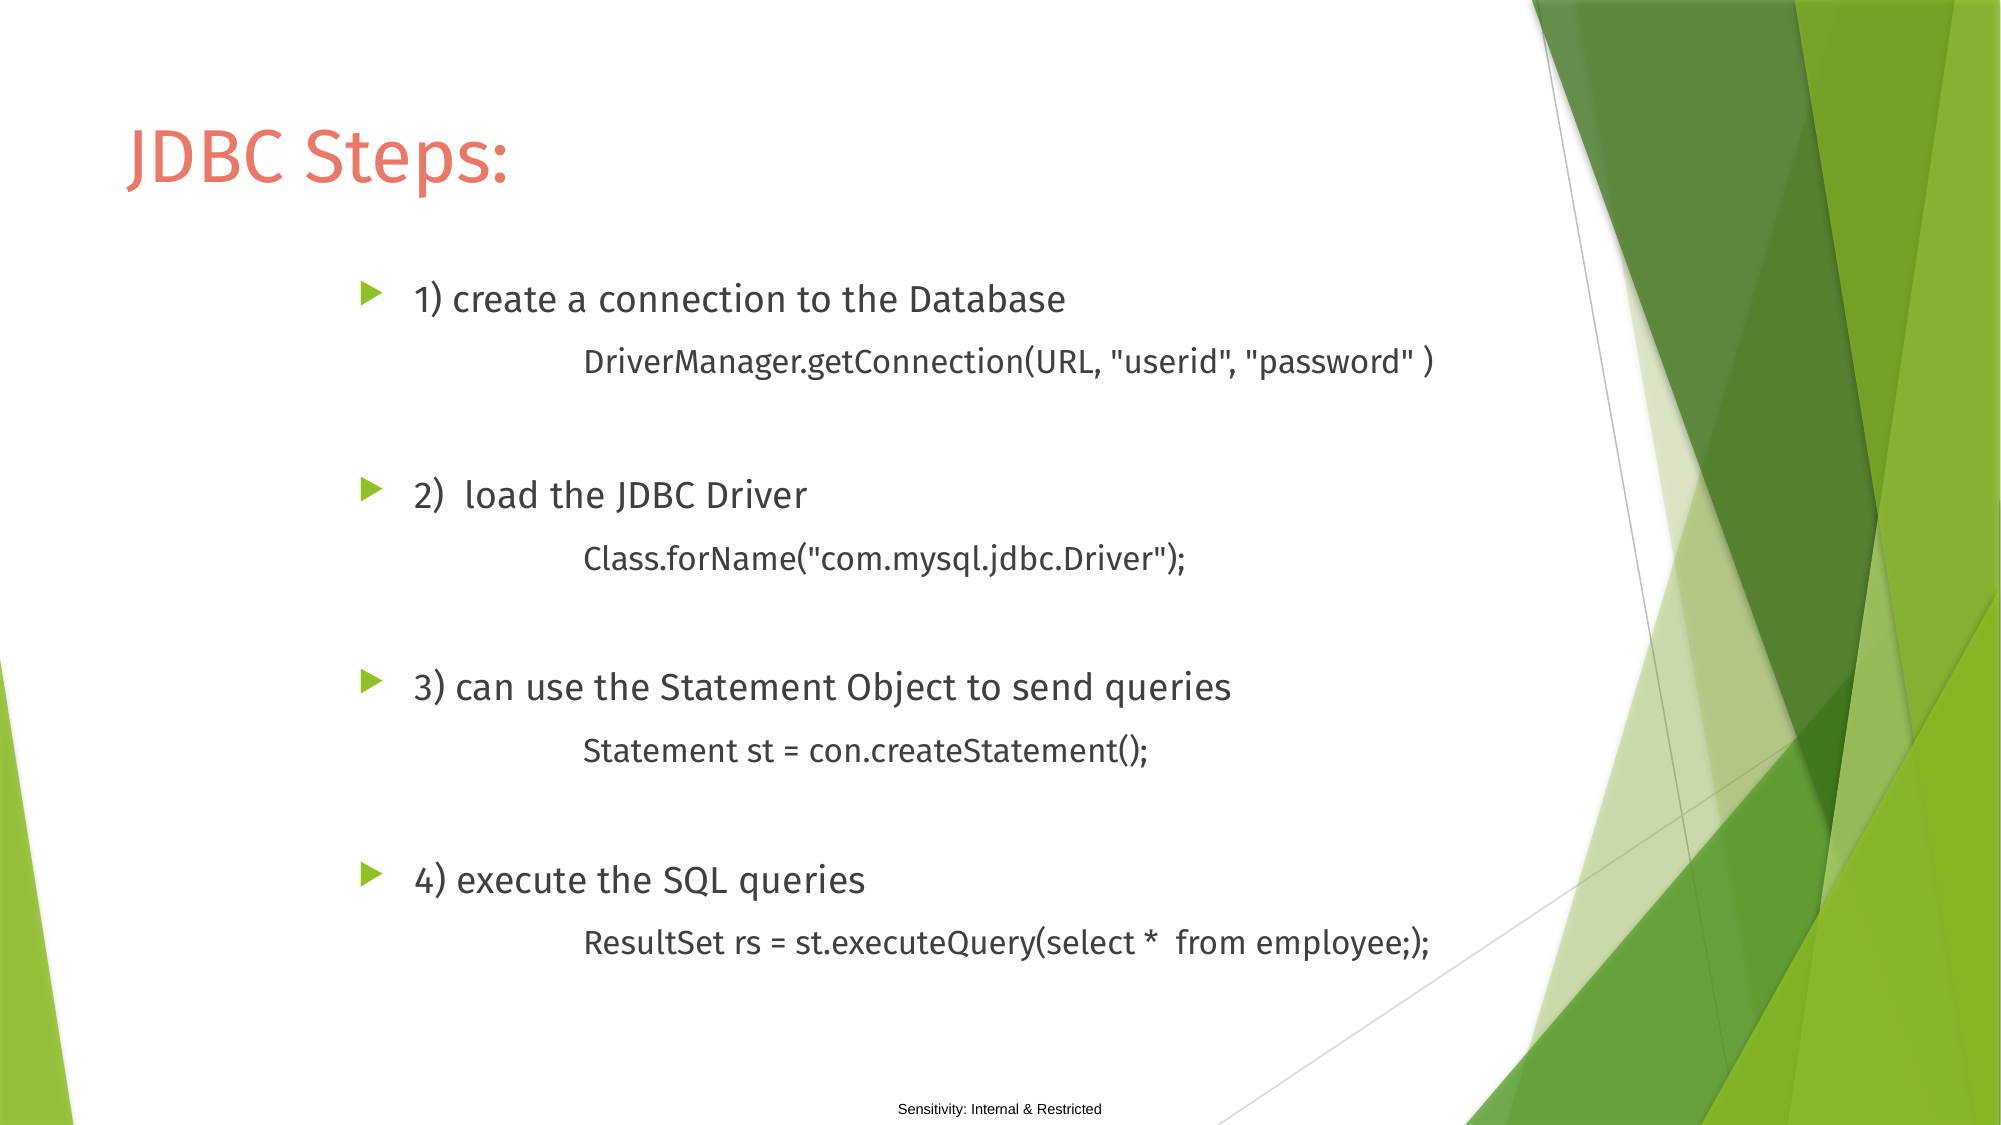

# JDBC Steps:

1) create a connection to the Database
	DriverManager.getConnection(URL, "userid", "password" )

2)  load the JDBC Driver
	Class.forName("com.mysql.jdbc.Driver");

3) can use the Statement Object to send queries
	Statement st = con.createStatement();

4) execute the SQL queries
	ResultSet rs = st.executeQuery(select *  from employee;);